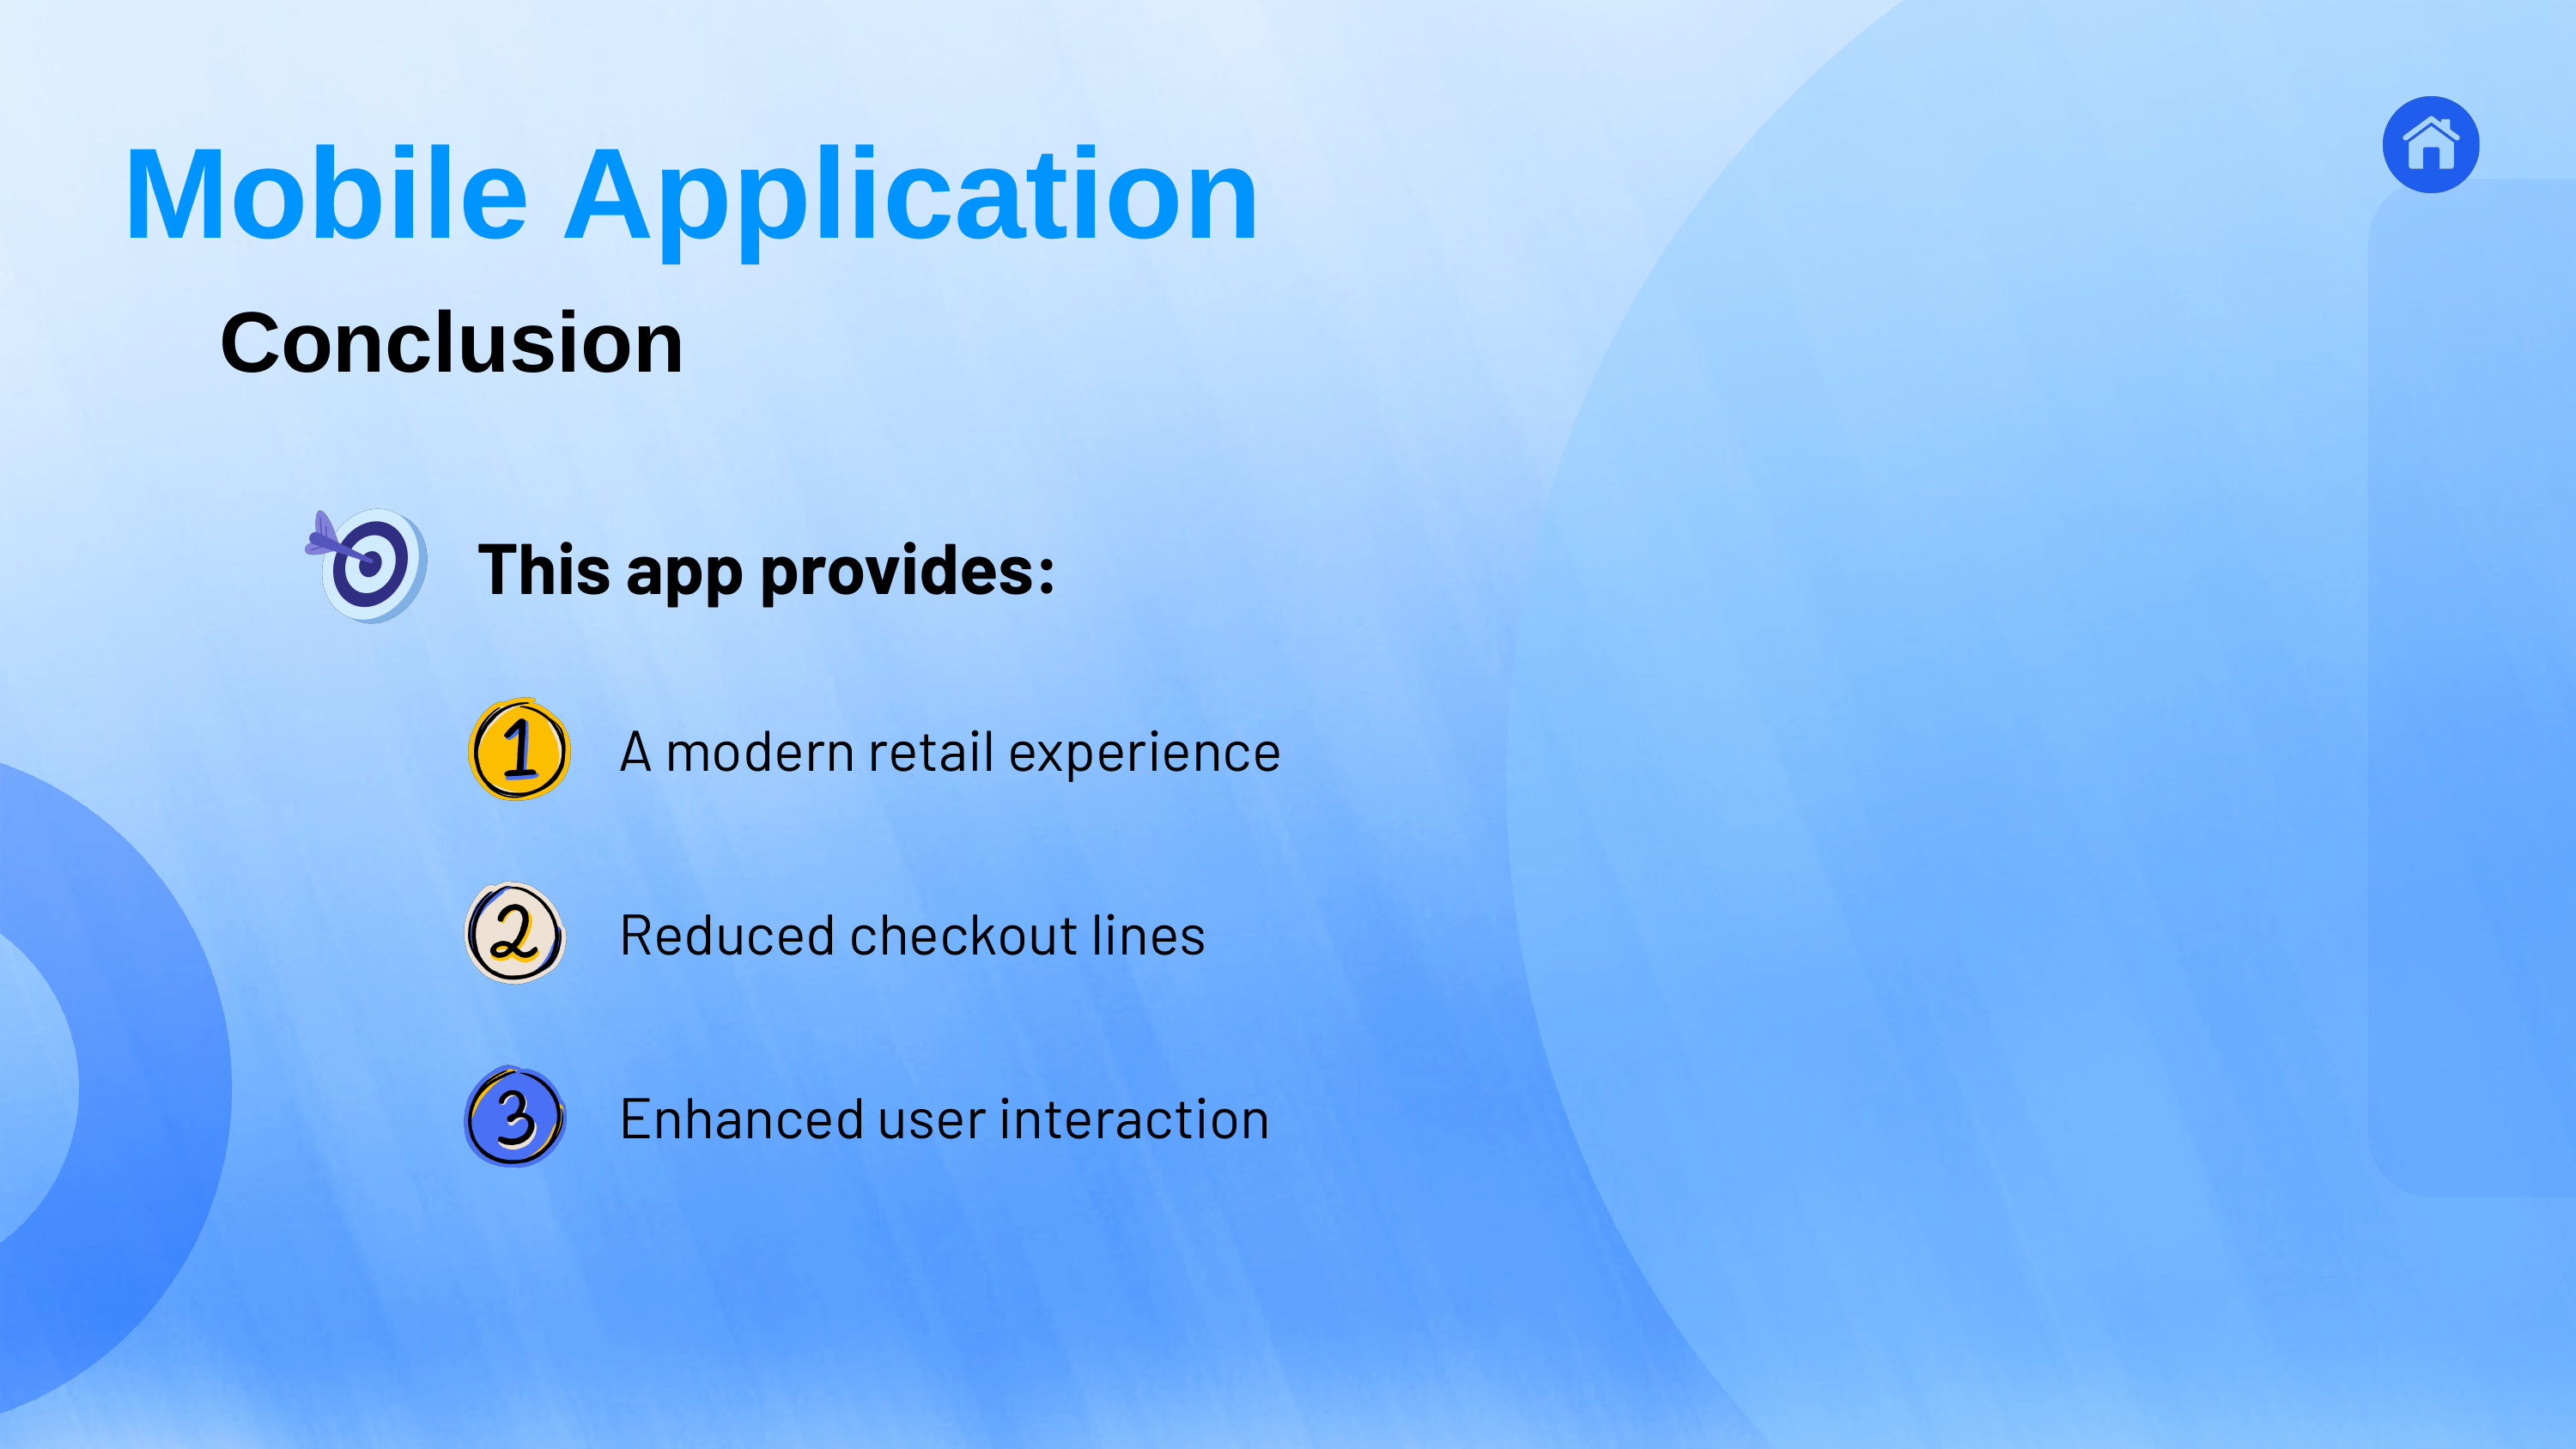

Mobile Application
Conclusion
2
Application

This app provides:
3
Ros &
Kinematics
4
Mapping &
Navigation
5
Person
Tracking
6
Product
Recognition
7
Wireless
Comm
1
Introduction
CONTENT

A modern retail experience

Reduced checkout lines

Enhanced user interaction